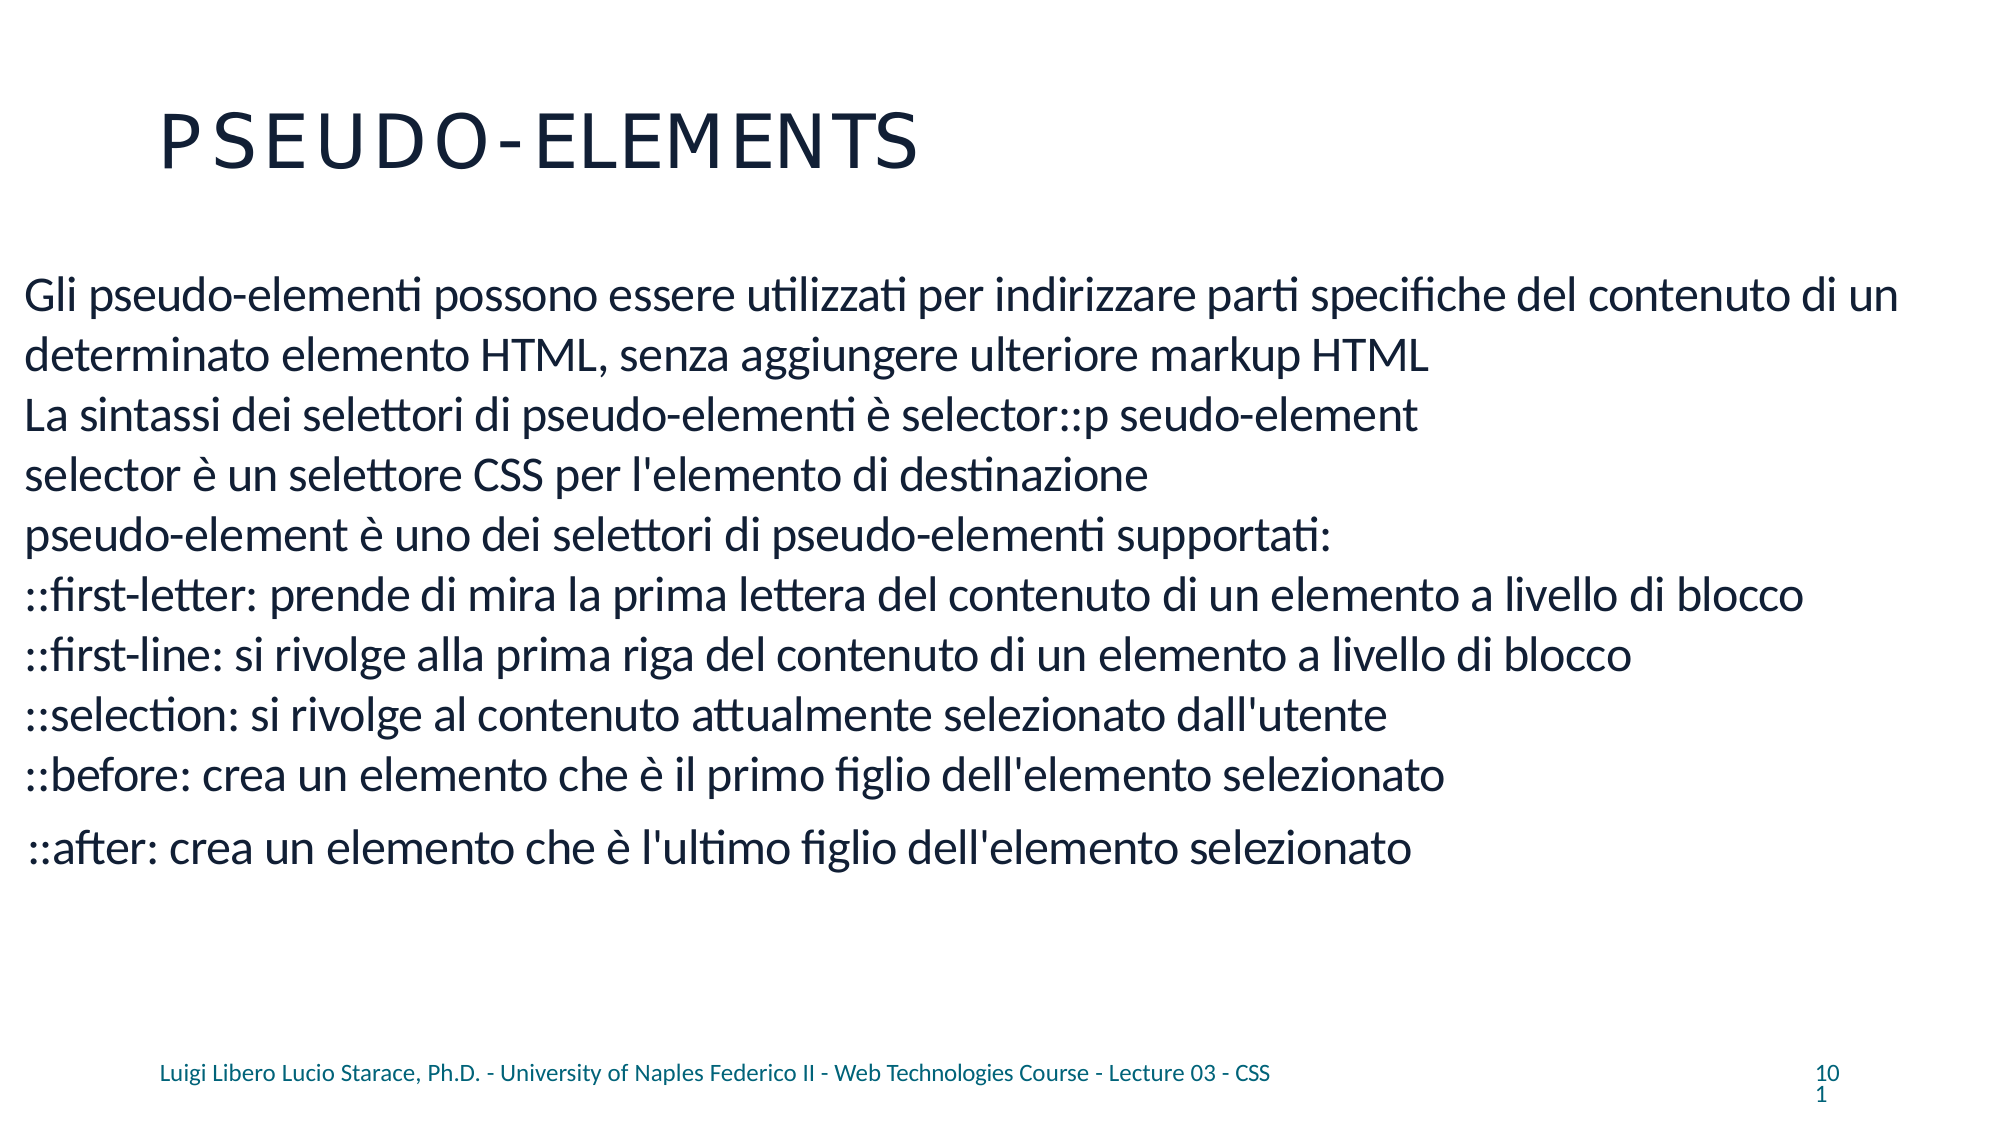

# PSEUDO-ELEMENTS
Gli pseudo-elementi possono essere utilizzati per indirizzare parti specifiche del contenuto di un determinato elemento HTML, senza aggiungere ulteriore markup HTML
La sintassi dei selettori di pseudo-elementi è selector::p seudo-element
selector è un selettore CSS per l'elemento di destinazione
pseudo-element è uno dei selettori di pseudo-elementi supportati:
::first-letter: prende di mira la prima lettera del contenuto di un elemento a livello di blocco
::first-line: si rivolge alla prima riga del contenuto di un elemento a livello di blocco
::selection: si rivolge al contenuto attualmente selezionato dall'utente
::before: crea un elemento che è il primo figlio dell'elemento selezionato
::after: crea un elemento che è l'ultimo figlio dell'elemento selezionato
Luigi Libero Lucio Starace, Ph.D. - University of Naples Federico II - Web Technologies Course - Lecture 03 - CSS
101